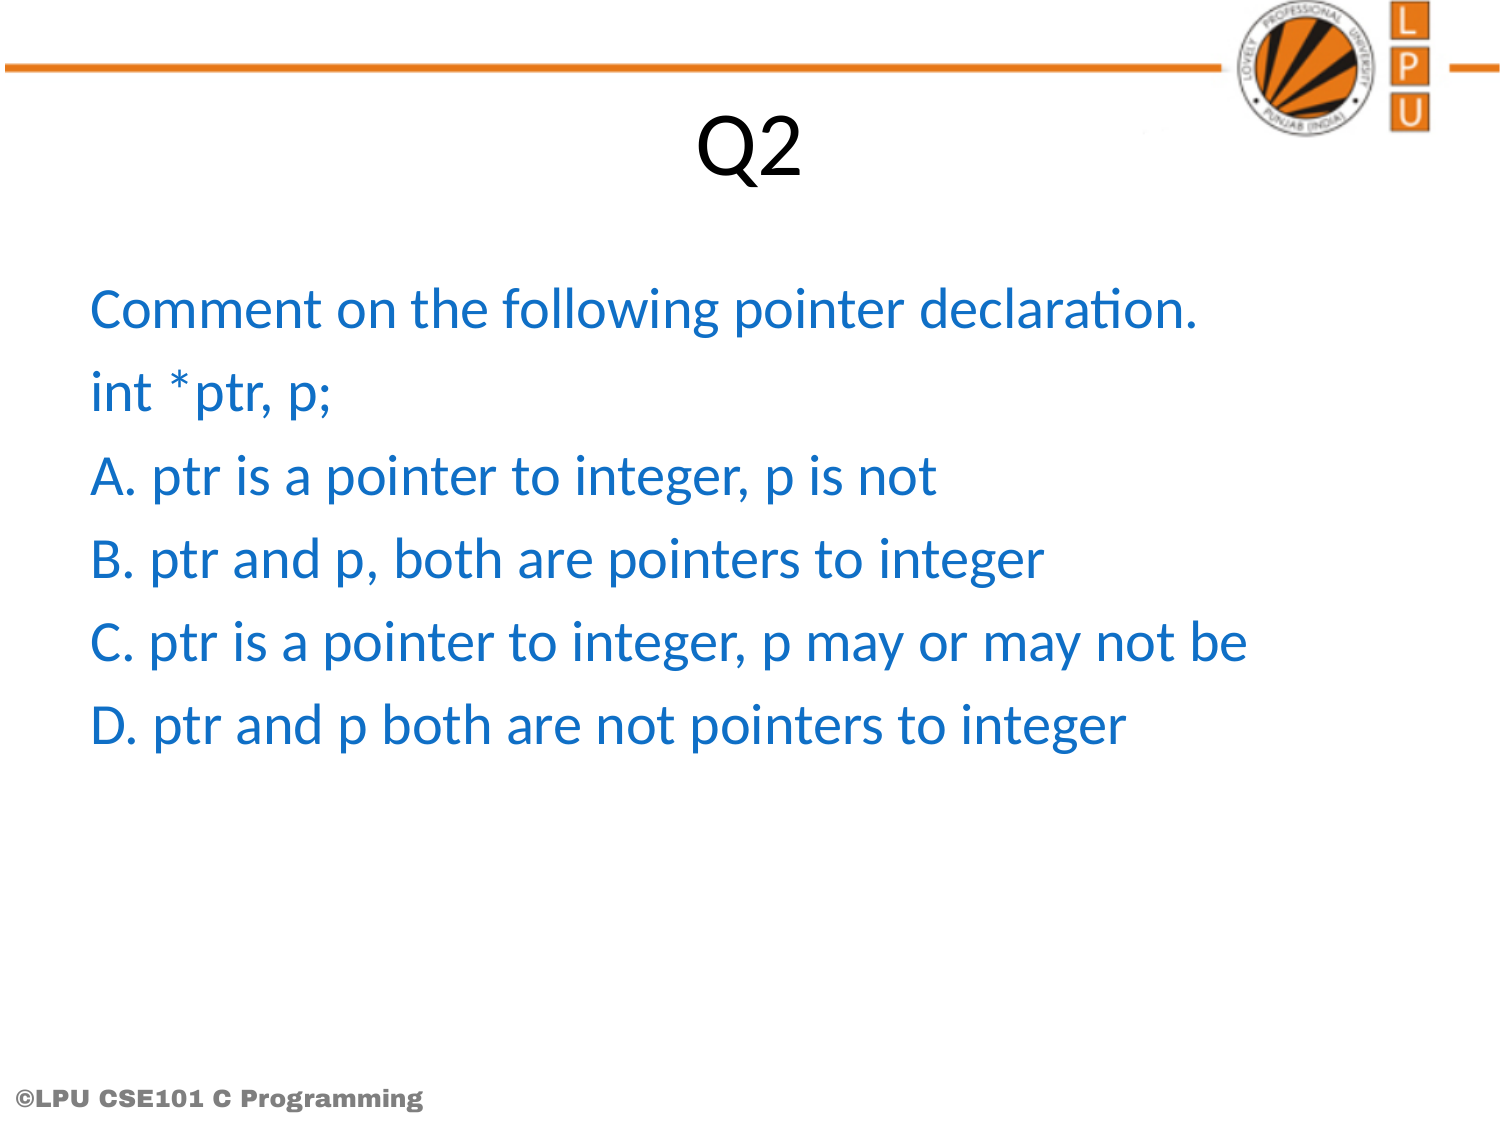

# Q2
Comment on the following pointer declaration.
int *ptr, p;
A. ptr is a pointer to integer, p is not
B. ptr and p, both are pointers to integer
C. ptr is a pointer to integer, p may or may not be
D. ptr and p both are not pointers to integer